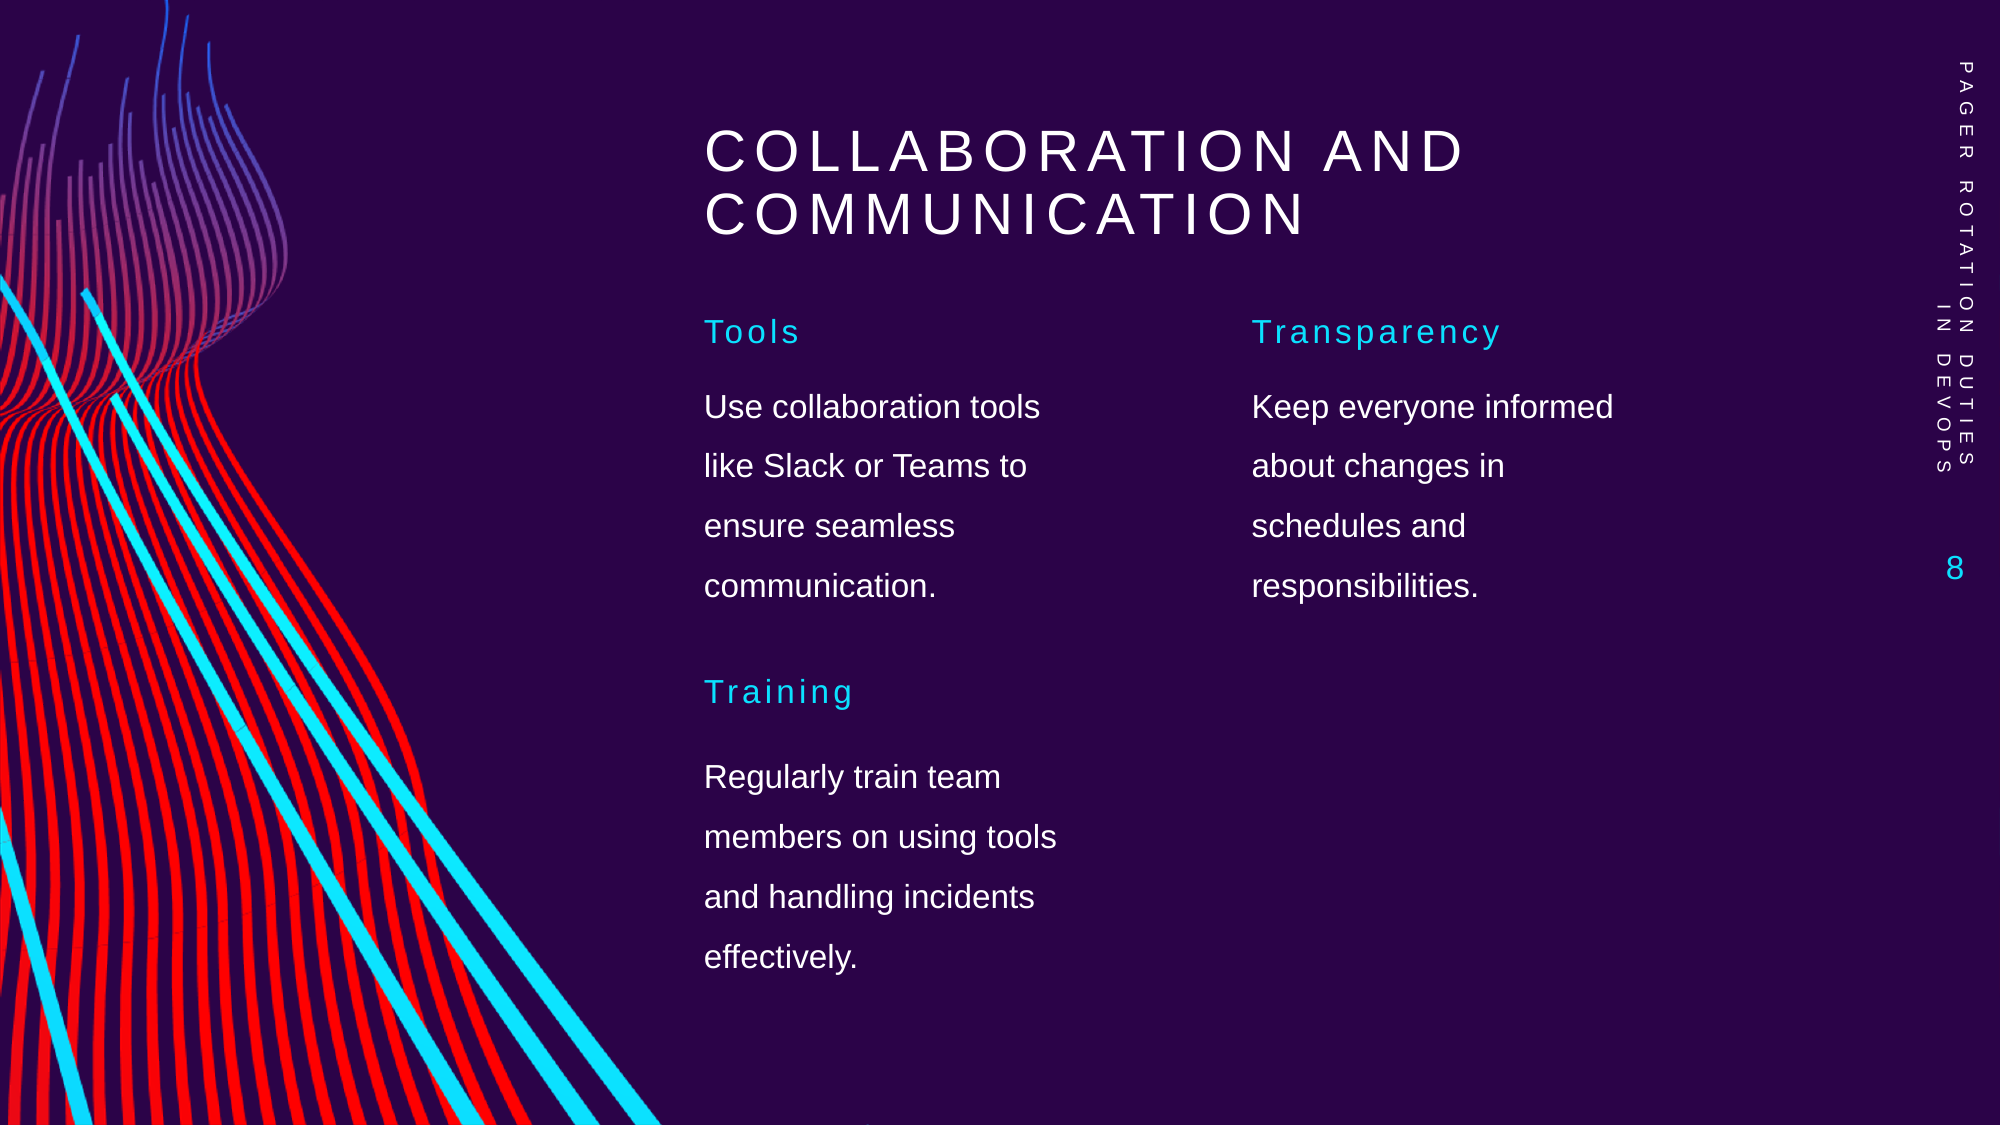

# Collaboration and Communication
PAGER ROTATION DUTIES IN DEVOPS
Tools
Transparency
Use collaboration tools like Slack or Teams to ensure seamless communication.
Keep everyone informed about changes in schedules and responsibilities.
8
Training
Regularly train team members on using tools and handling incidents effectively.